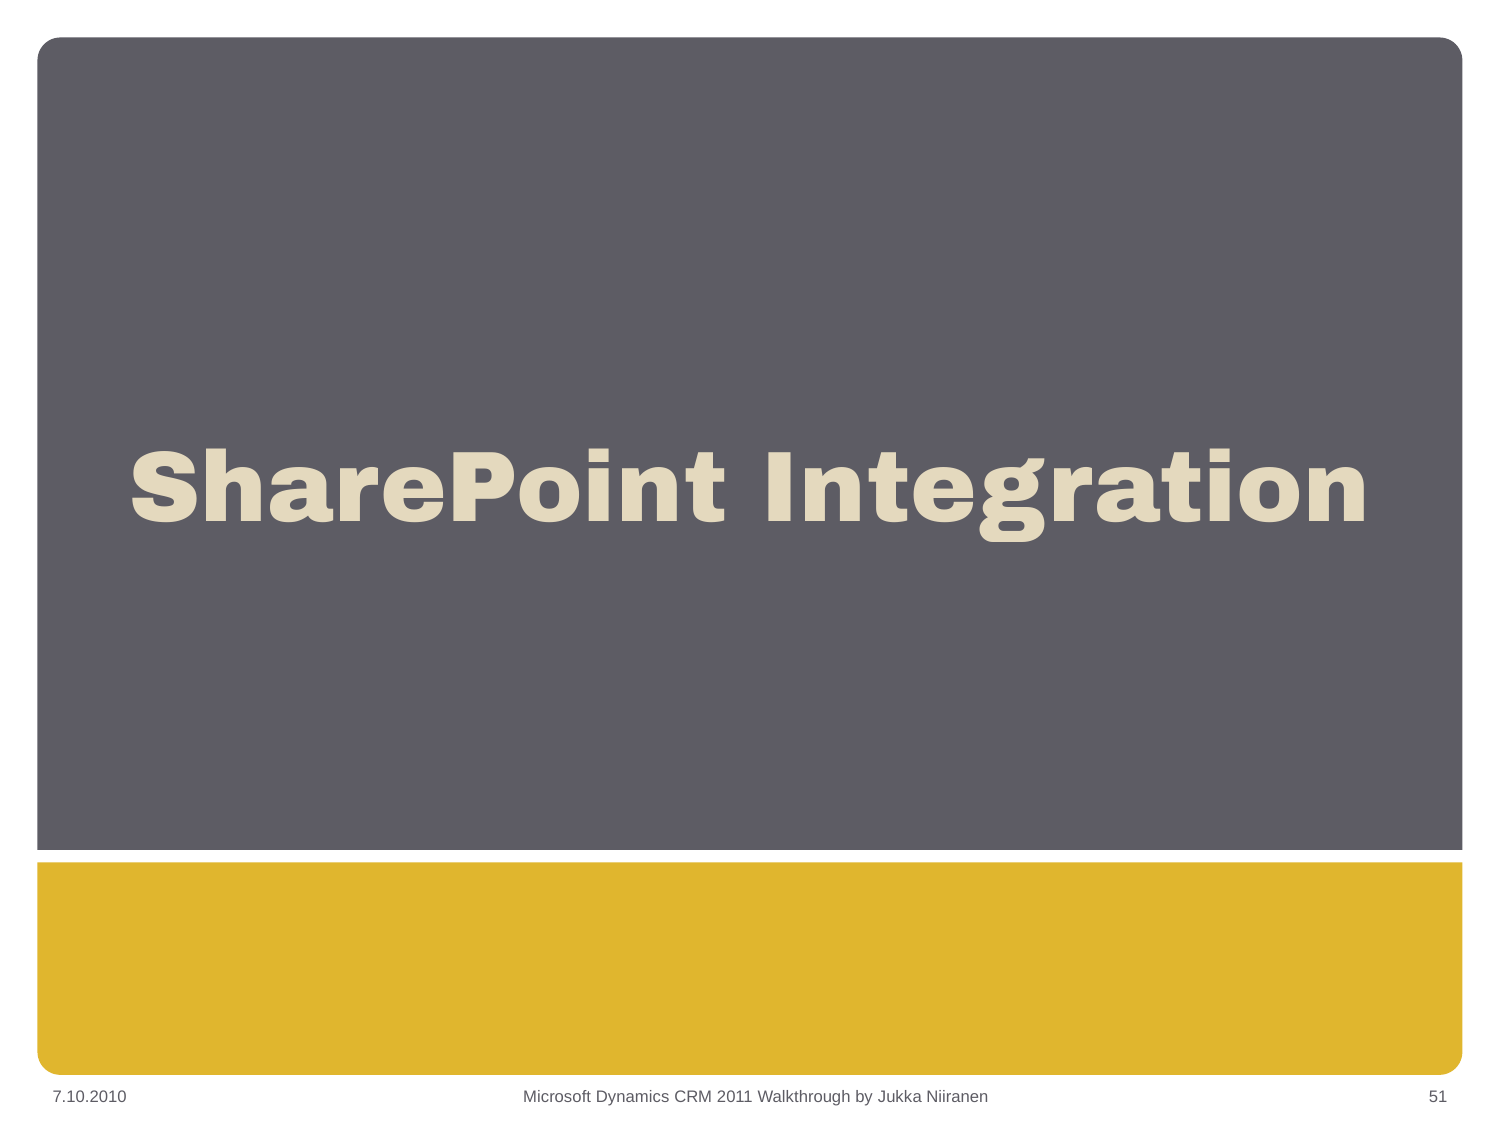

# SharePoint Integration

7.10.2010
Microsoft Dynamics CRM 2011 Walkthrough by Jukka Niiranen
51